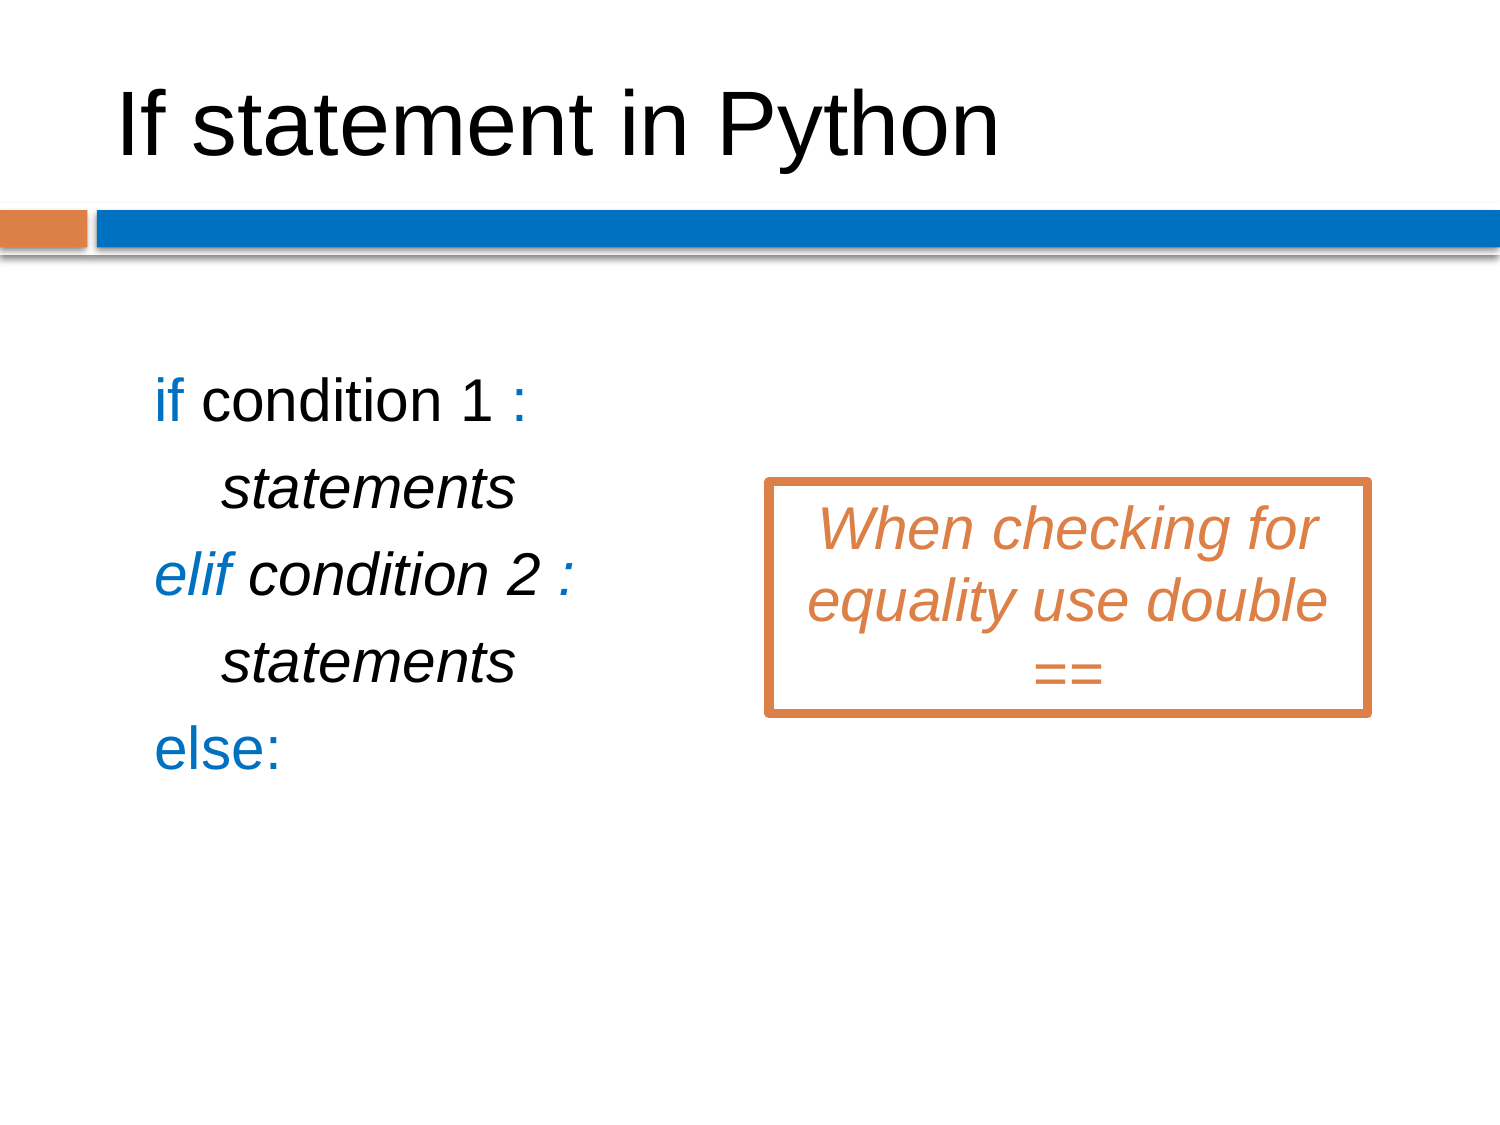

# If statement in Python
if condition 1 :
    statements
elif condition 2 :
    statements
else:
When checking for equality use double ==